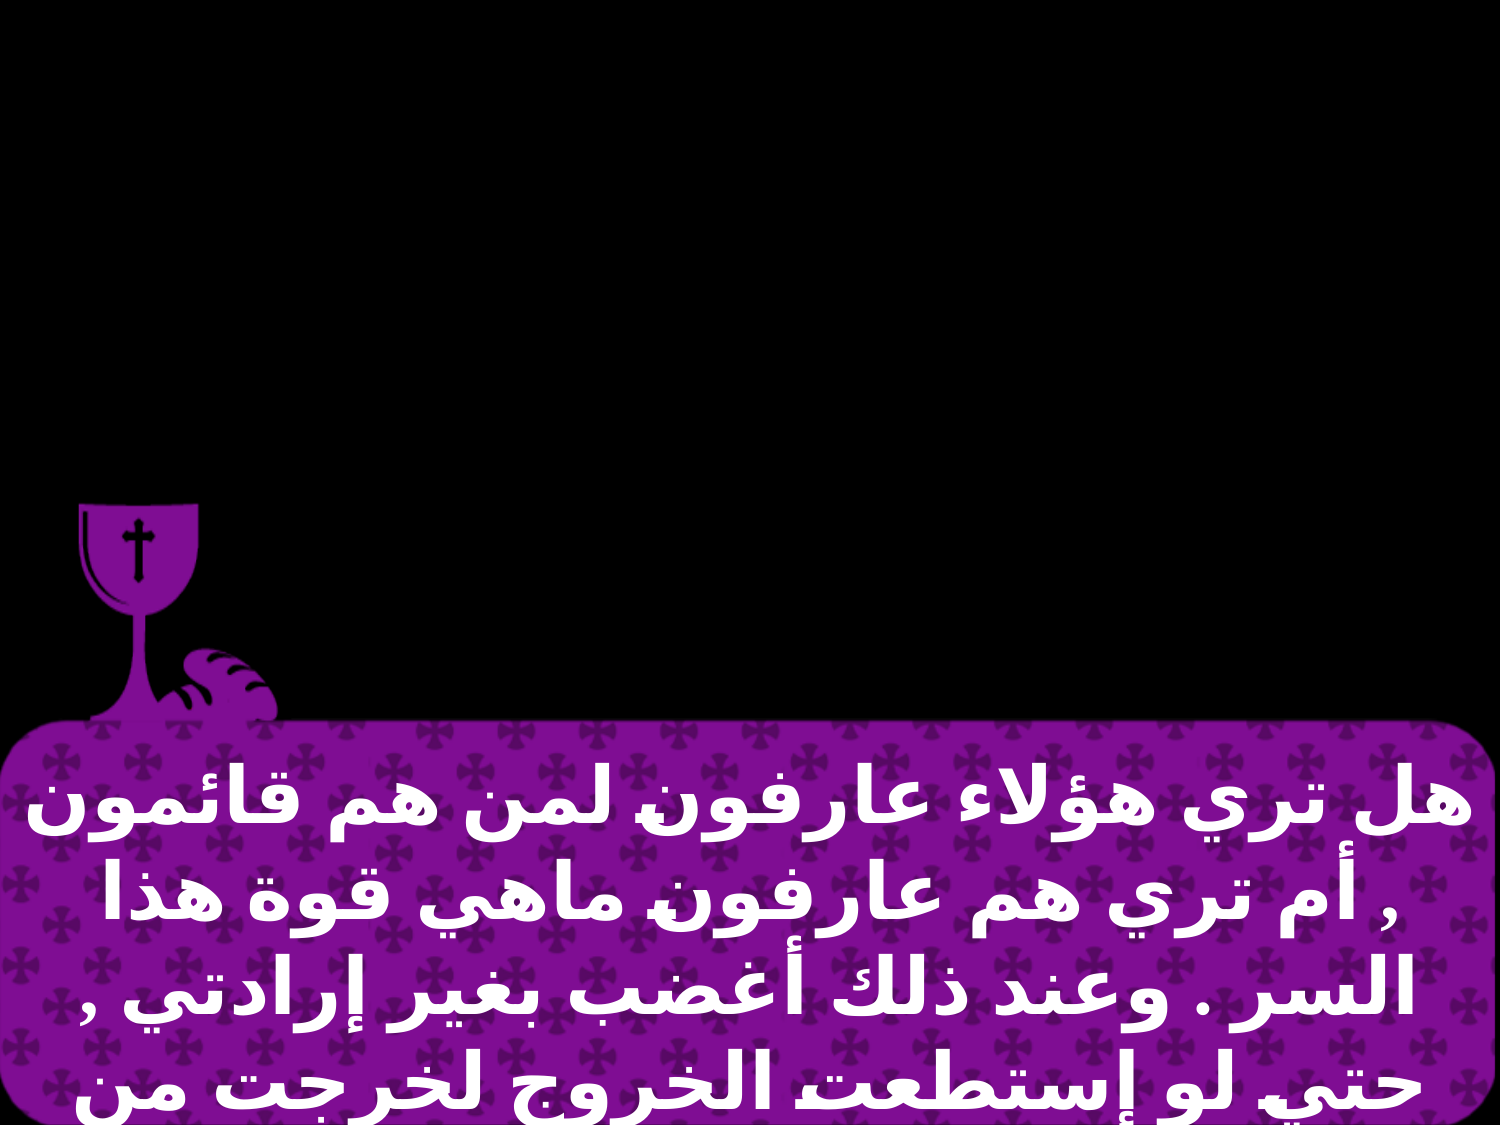

# هل تري هؤلاء عارفون لمن هم قائمون , أم تري هم عارفون ماهي قوة هذا السر . وعند ذلك أغضب بغير إرادتي , حتي لو إستطعت الخروج لخرجت من بينكم من ضيق نفس ,